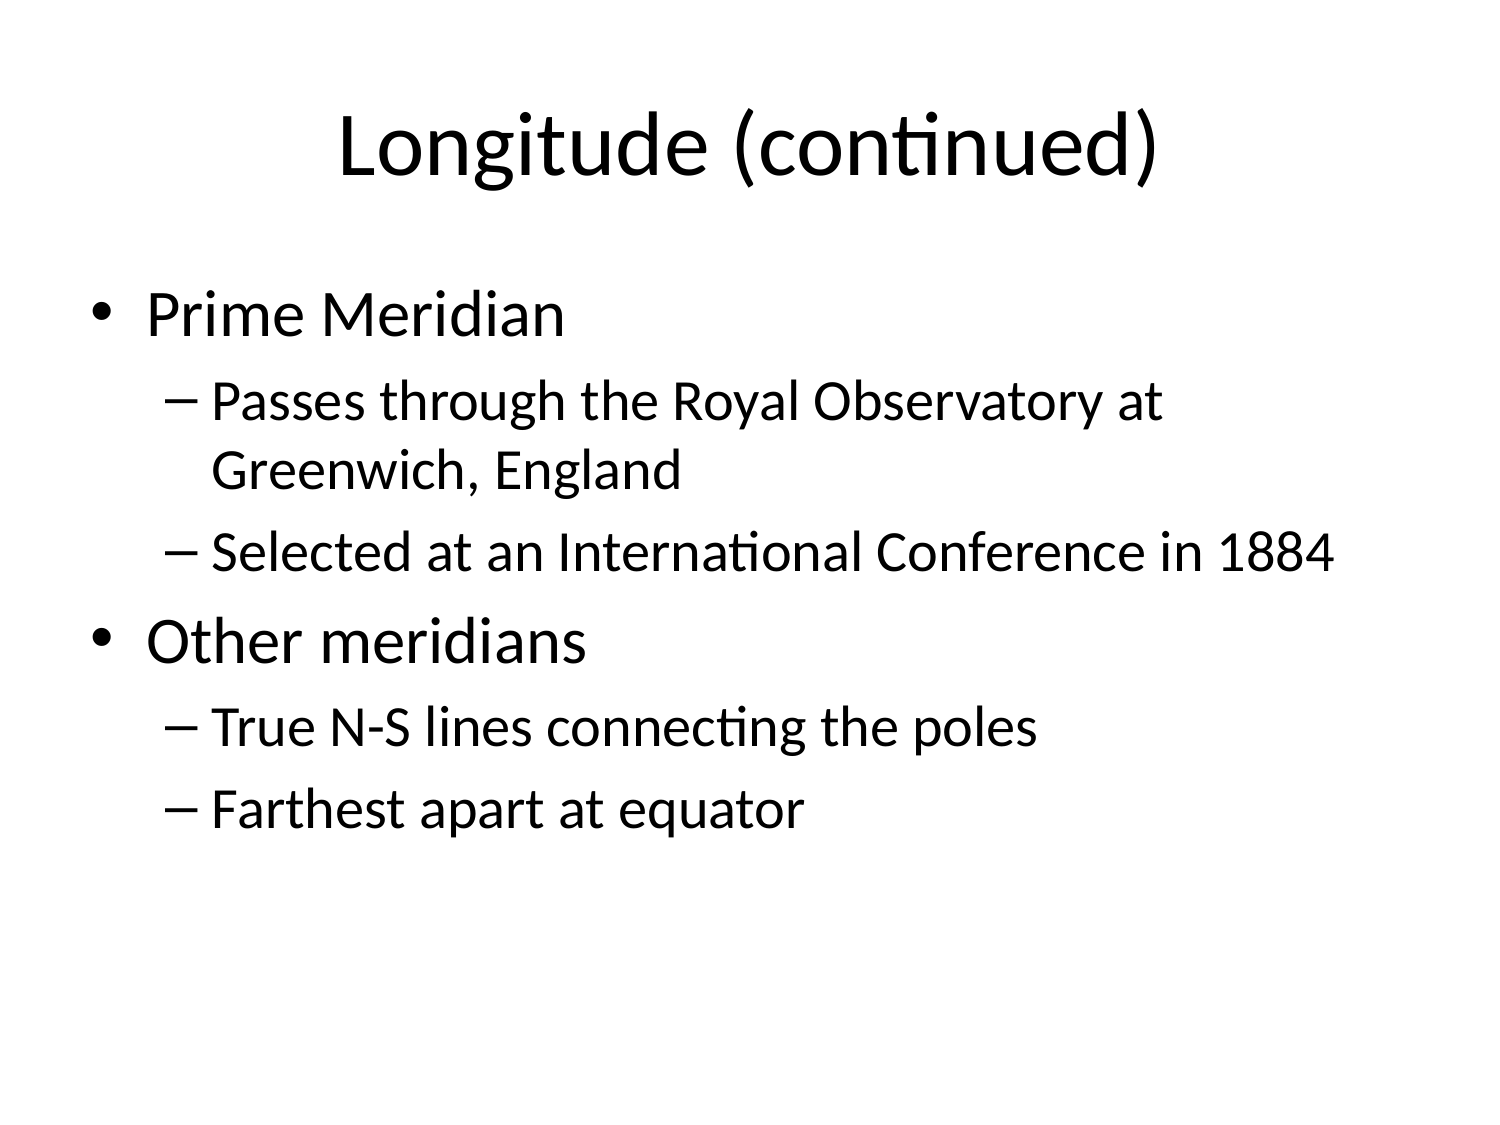

# Longitude (continued)
Prime Meridian
Passes through the Royal Observatory at Greenwich, England
Selected at an International Conference in 1884
Other meridians
True N-S lines connecting the poles
Farthest apart at equator